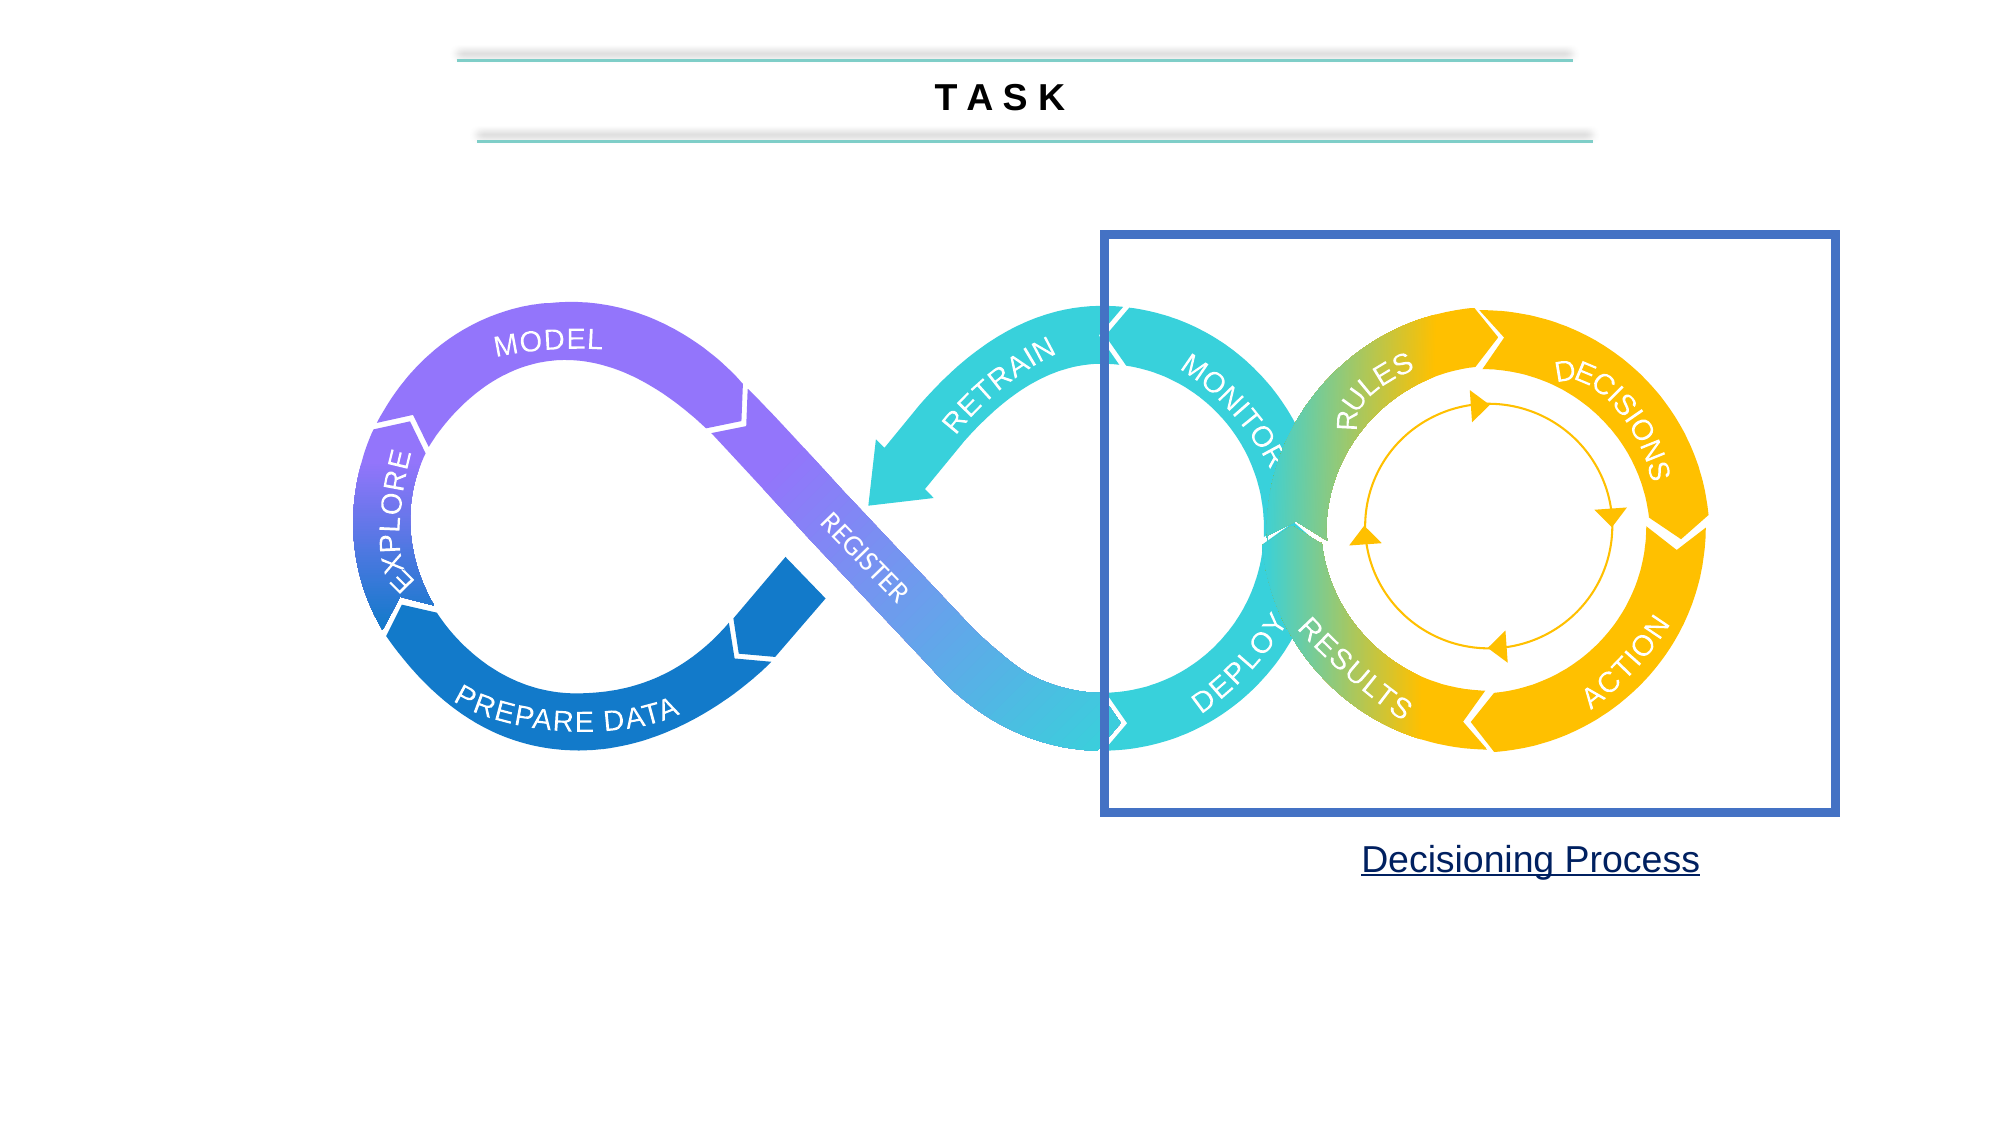

T A S K

MODEL
RULES
RETRAIN

MONITOR

DECISIONS
EXPLORE

REGISTER

ACTION
DEPLOY

PREPARE DATA
RESULTS

Decisioning Process